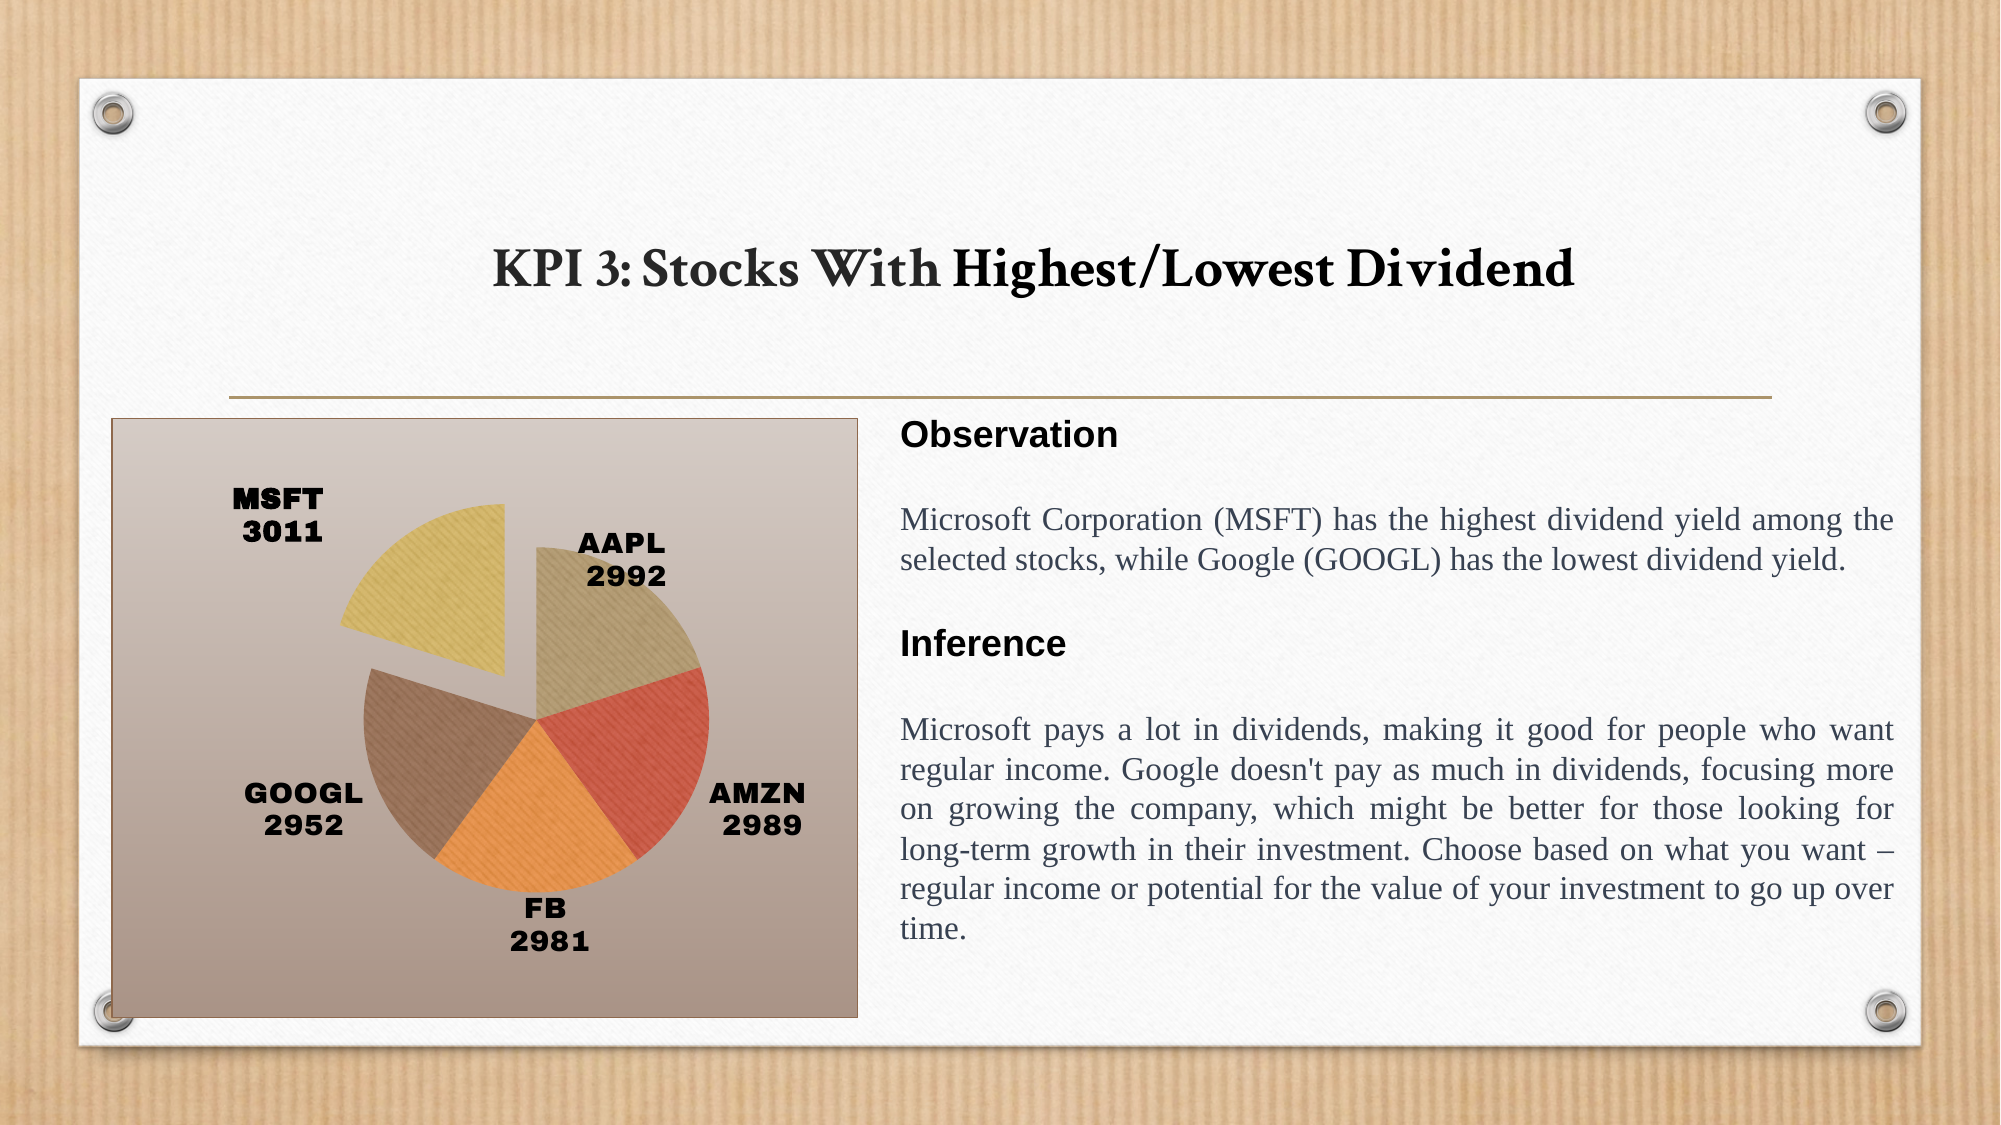

# KPI 3: Stocks With Highest/Lowest Dividend
Observation

Microsoft Corporation (MSFT) has the highest dividend yield among the selected stocks, while Google (GOOGL) has the lowest dividend yield.

Inference

Microsoft pays a lot in dividends, making it good for people who want regular income. Google doesn't pay as much in dividends, focusing more on growing the company, which might be better for those looking for long-term growth in their investment. Choose based on what you want – regular income or potential for the value of your investment to go up over time.

### Chart

| Category | Total |
|---|---|
| AAPL | 2991.5 |
| AMZN | 2988.5 |
| FB | 2981.0 |
| GOOGL | 2952.0 |
| MSFT | 3011.0 |